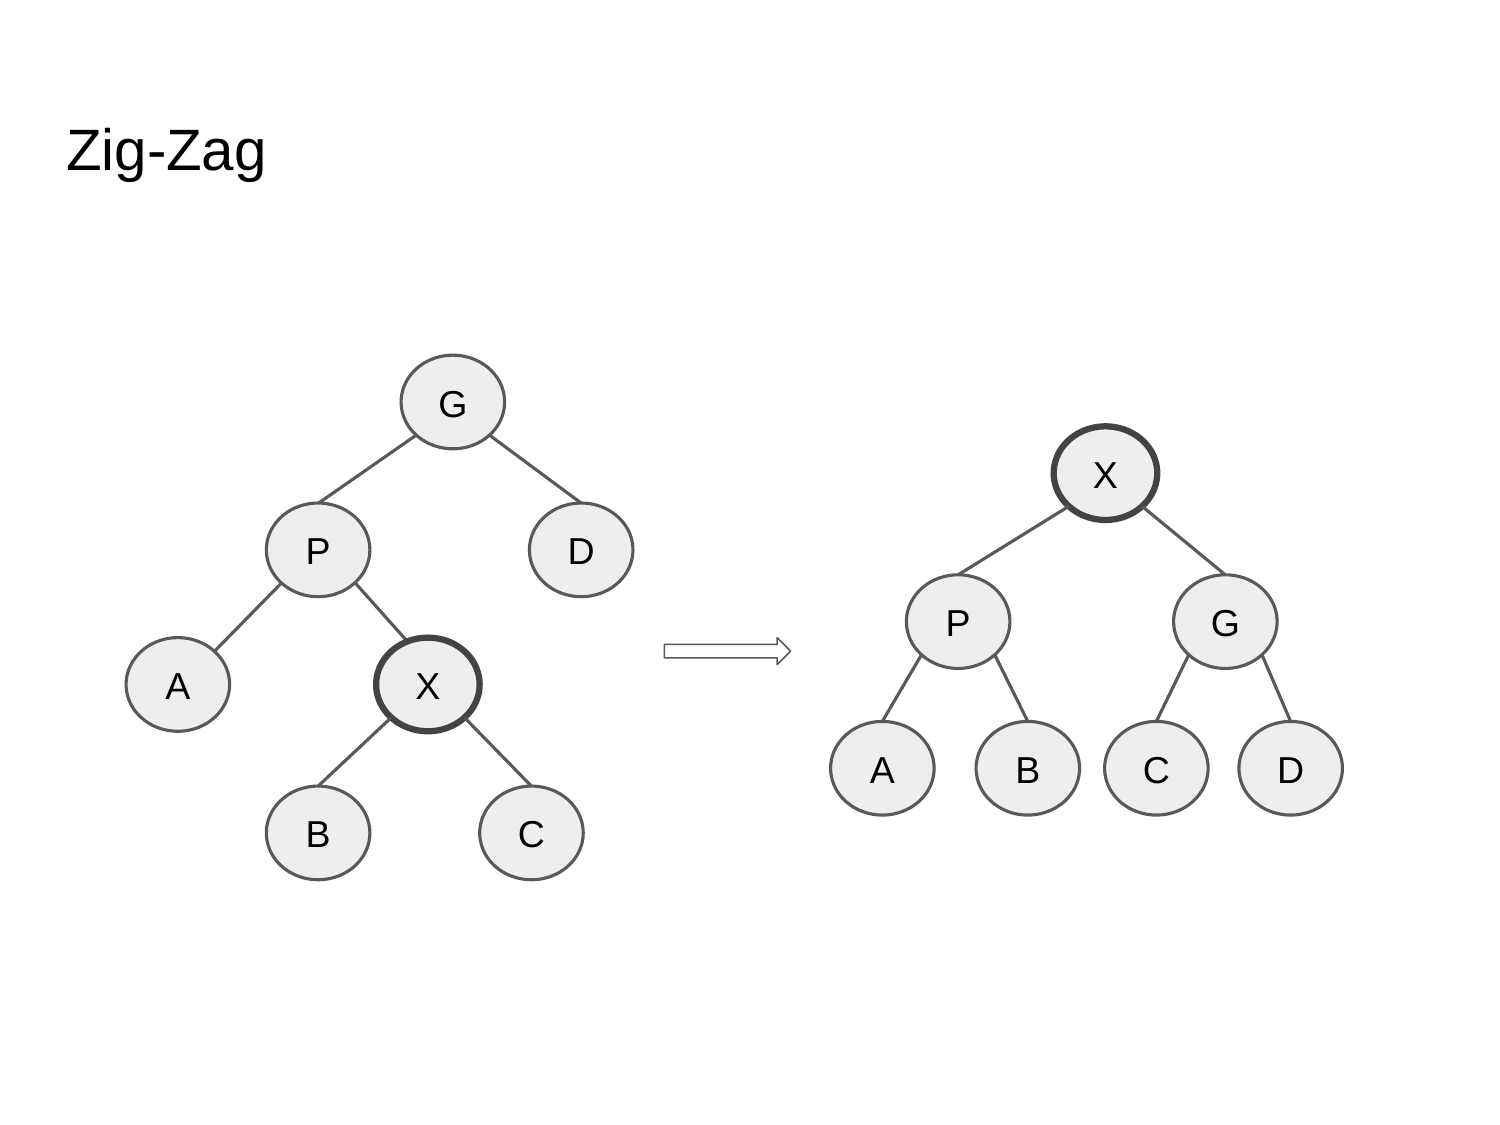

# Zig-Zag
G
X
P
D
P
G
A
X

A
B
C
D
B
C